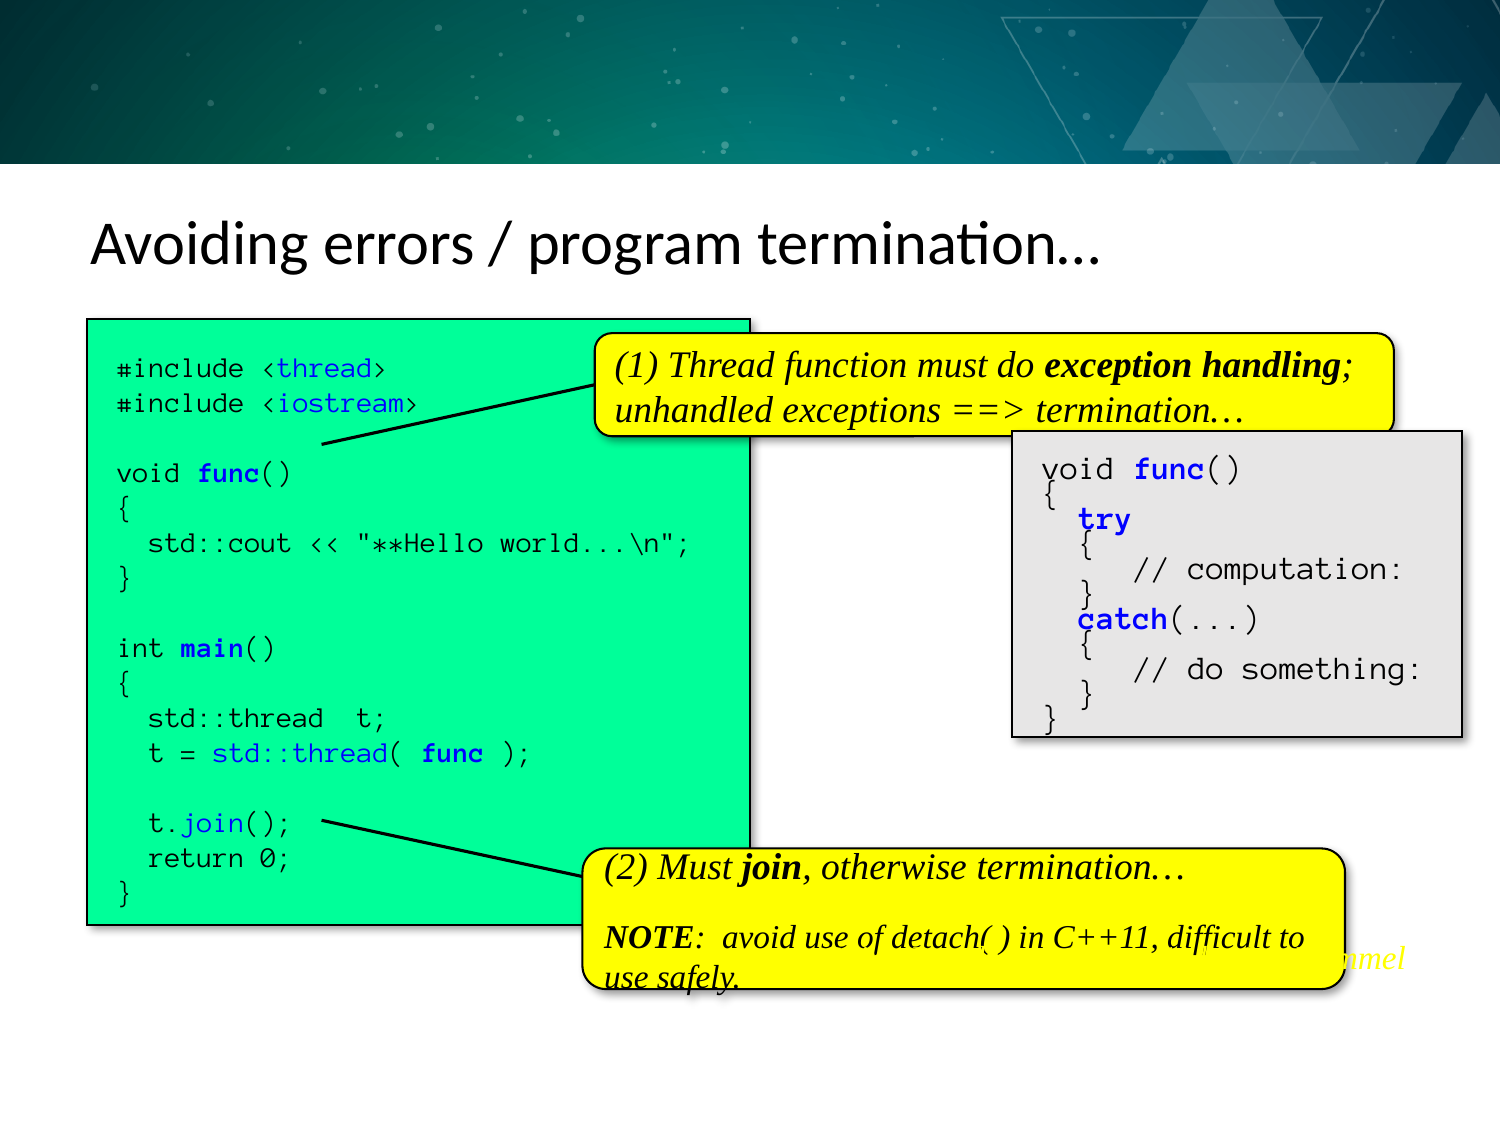

# Avoiding errors / program termination…
#include <thread>
#include <iostream>

void func()
{
  std::cout << "**Hello world...\n";
}

int main()
{
  std::thread  t;
  t = std::thread( func );

  t.join();
  return 0;
}
(1) Thread function must do exception handling;  unhandled exceptions ==> termination…
void func()
{
  try
  {
     // computation:
  }
  catch(...)
  {
     // do something:
  }
}
(2) Must join, otherwise termination…

NOTE:  avoid use of detach( ) in C++11, difficult to use safely.
31
Going Parallel with C++11 by Joe Hummel